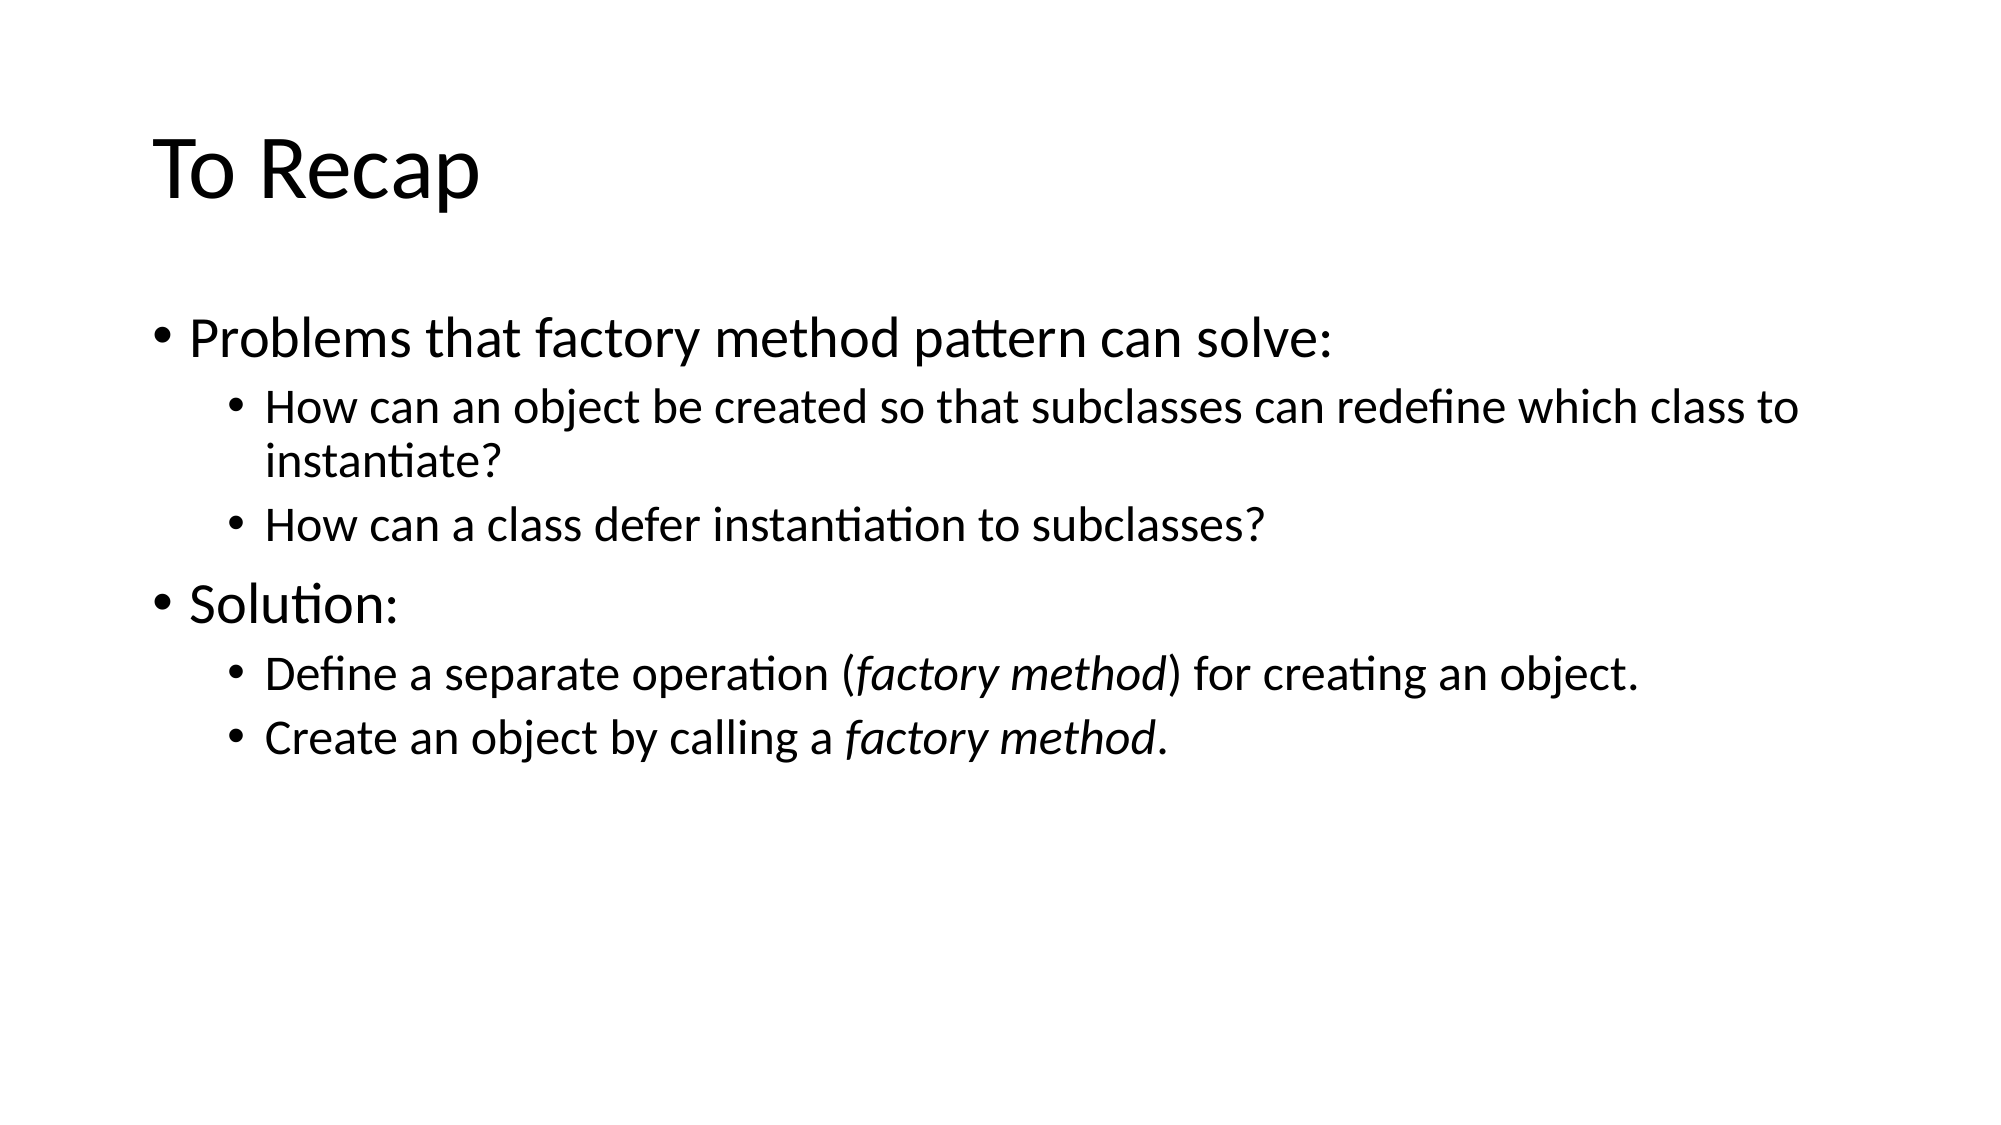

# To Recap
Problems that factory method pattern can solve:
How can an object be created so that subclasses can redefine which class to instantiate?
How can a class defer instantiation to subclasses?
Solution:
Define a separate operation (factory method) for creating an object.
Create an object by calling a factory method.